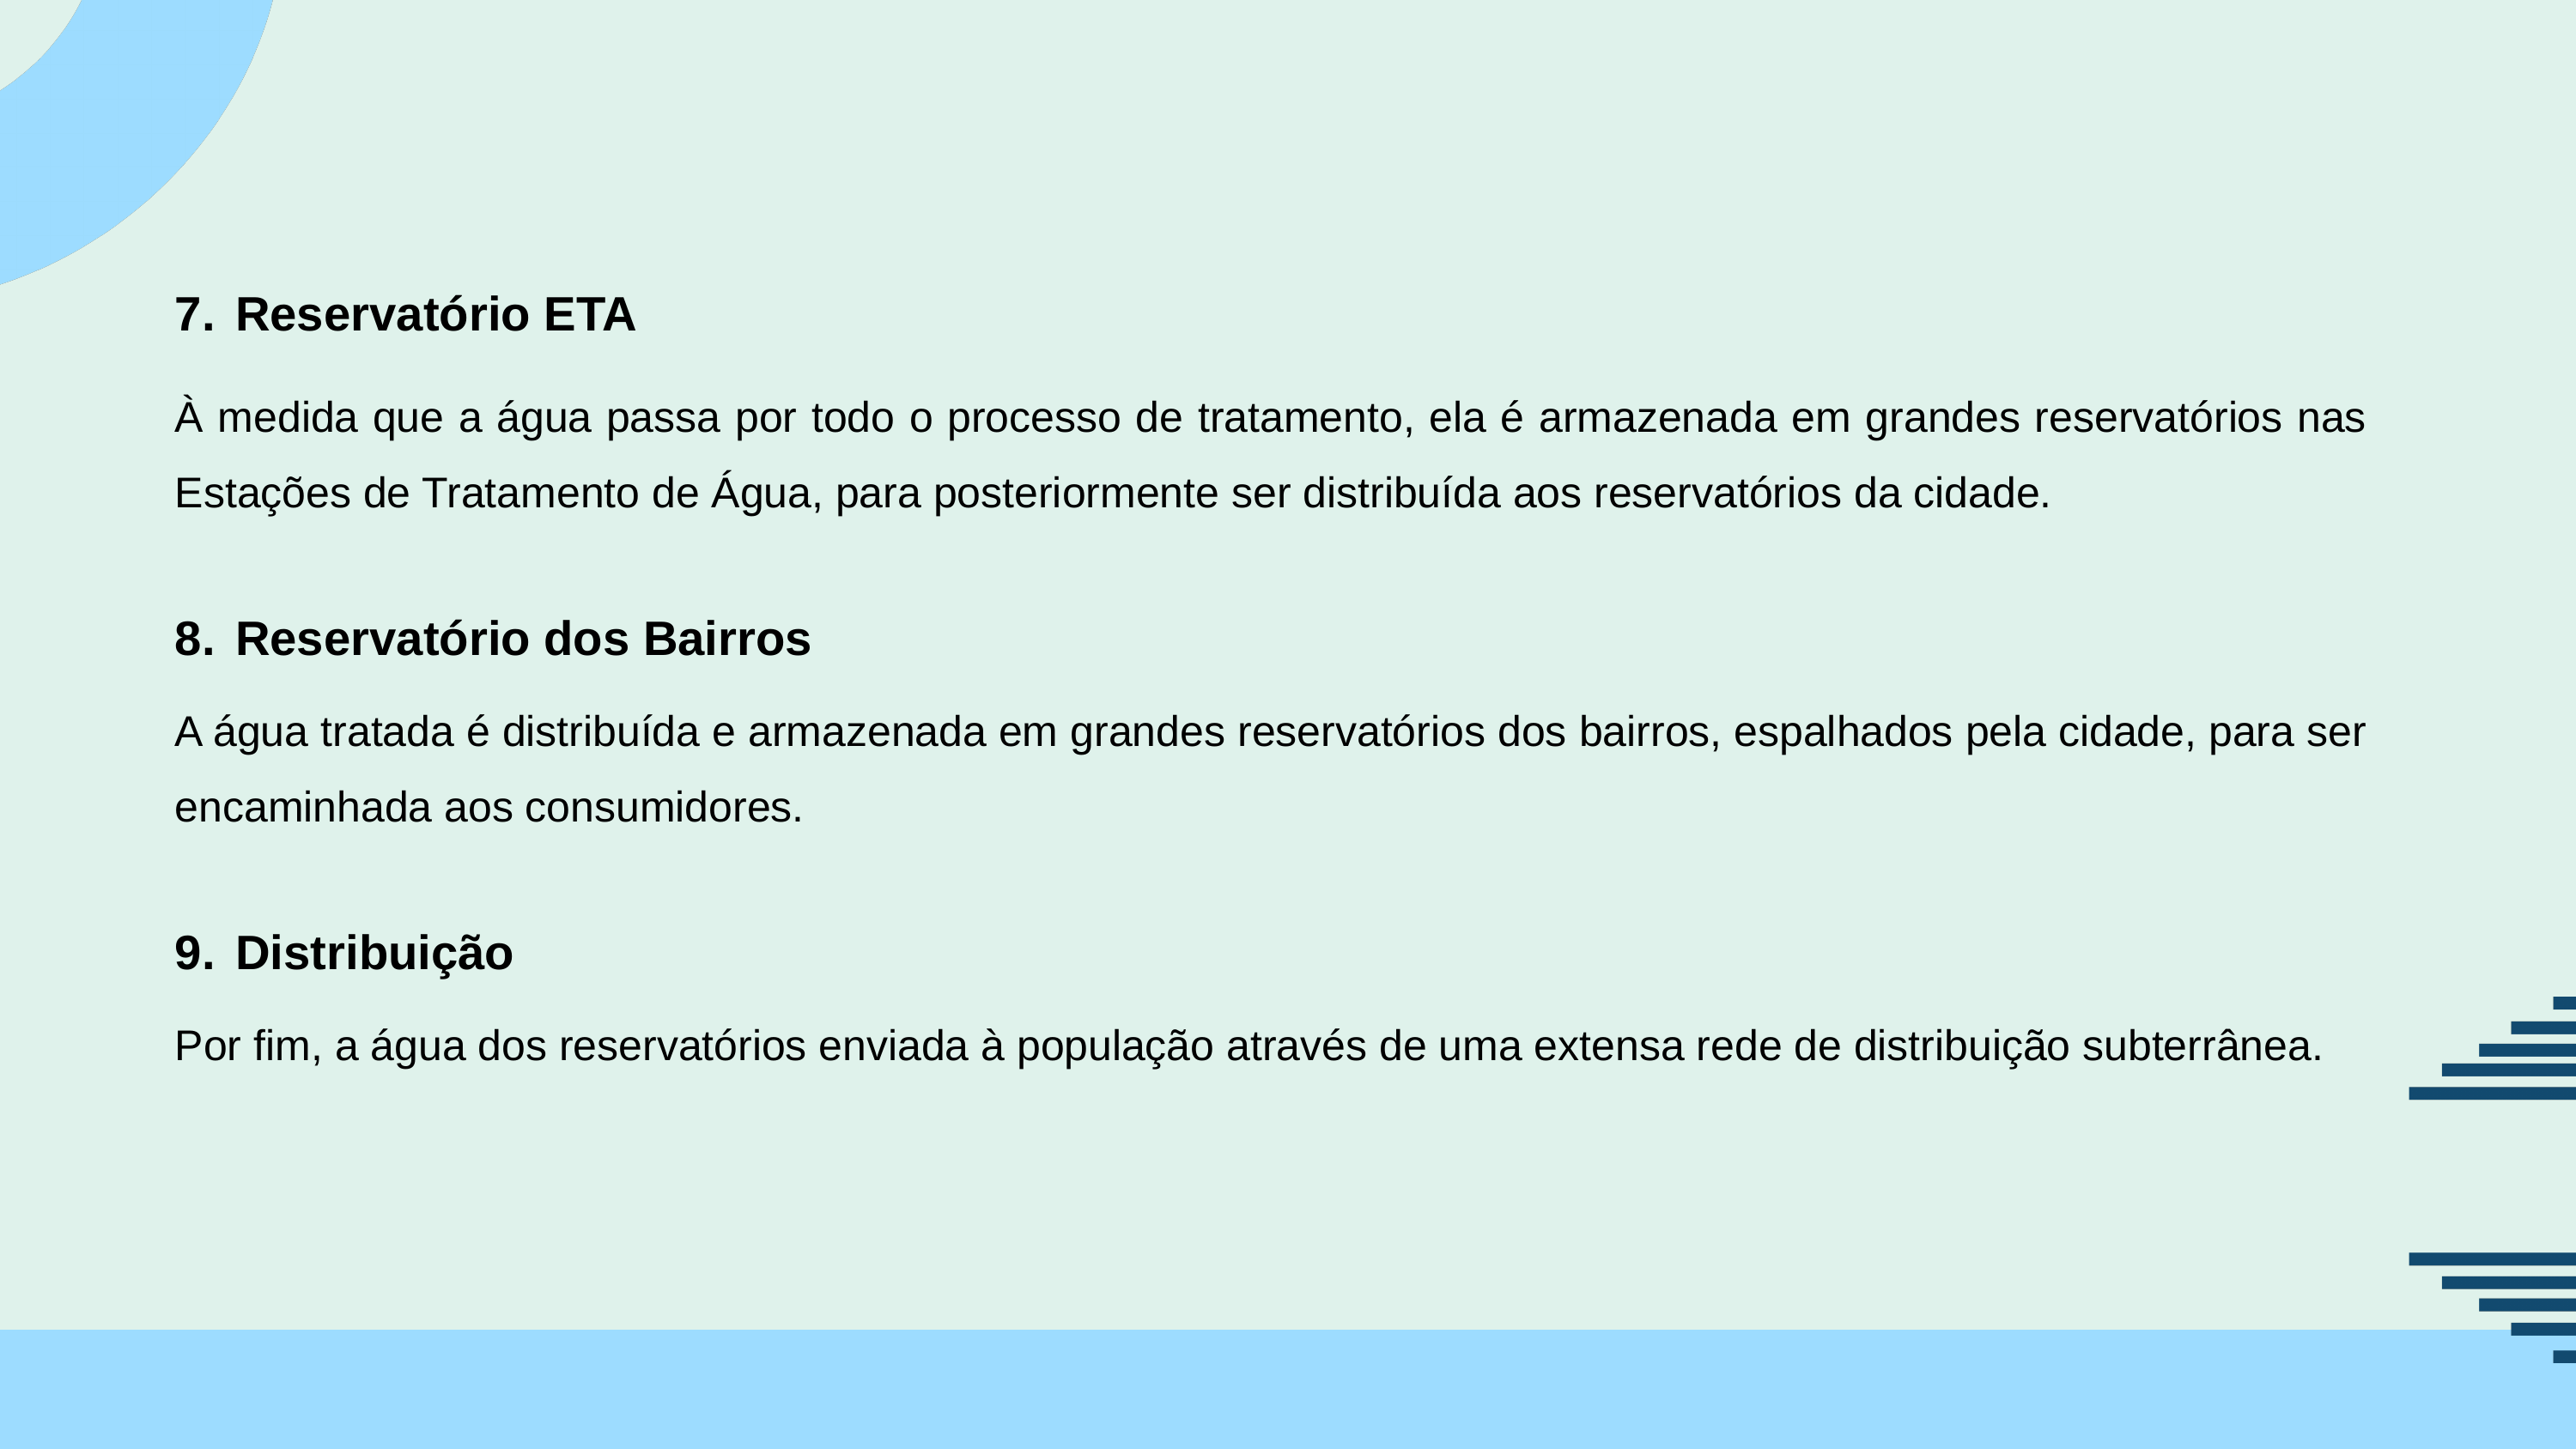

7.
Reservatório ETA
À medida que a água passa por todo o processo de tratamento, ela é armazenada em grandes reservatórios nas Estações de Tratamento de Água, para posteriormente ser distribuída aos reservatórios da cidade.
8.
Reservatório dos Bairros
A água tratada é distribuída e armazenada em grandes reservatórios dos bairros, espalhados pela cidade, para ser encaminhada aos consumidores.
9.
Distribuição
Por fim, a água dos reservatórios enviada à população através de uma extensa rede de distribuição subterrânea.